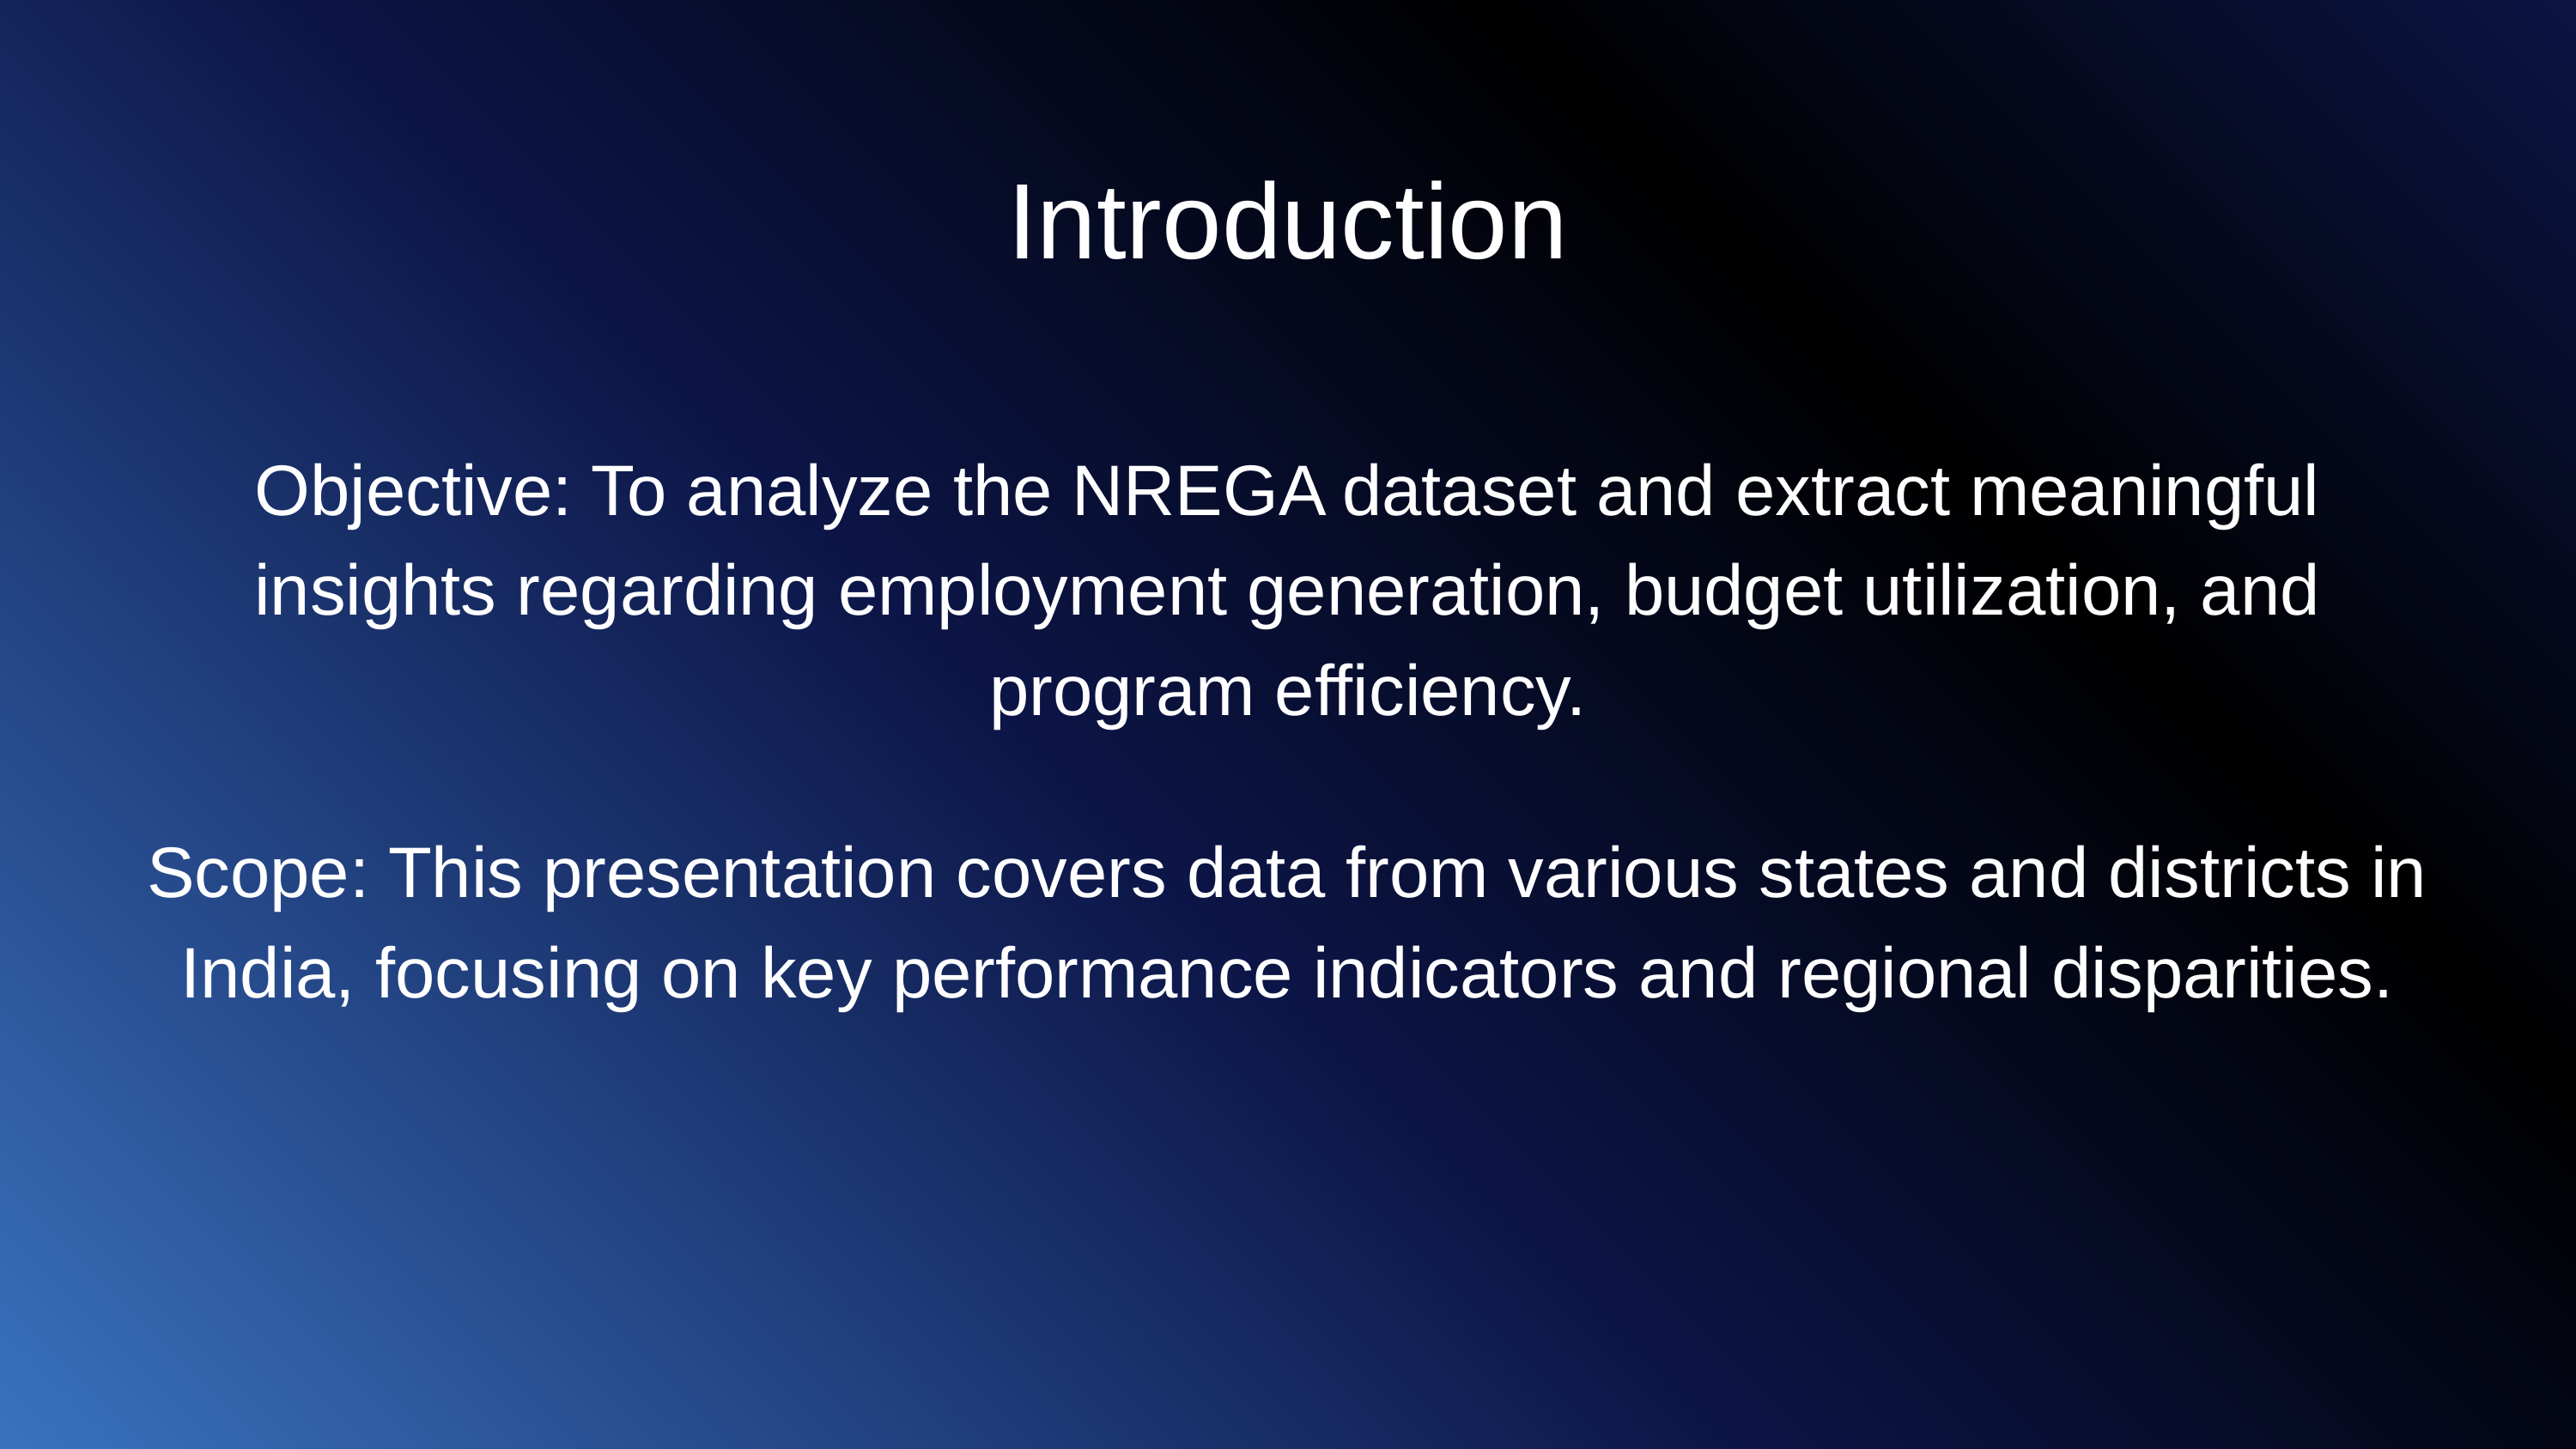

Introduction
Objective: To analyze the NREGA dataset and extract meaningful insights regarding employment generation, budget utilization, and program efficiency.
Scope: This presentation covers data from various states and districts in India, focusing on key performance indicators and regional disparities.